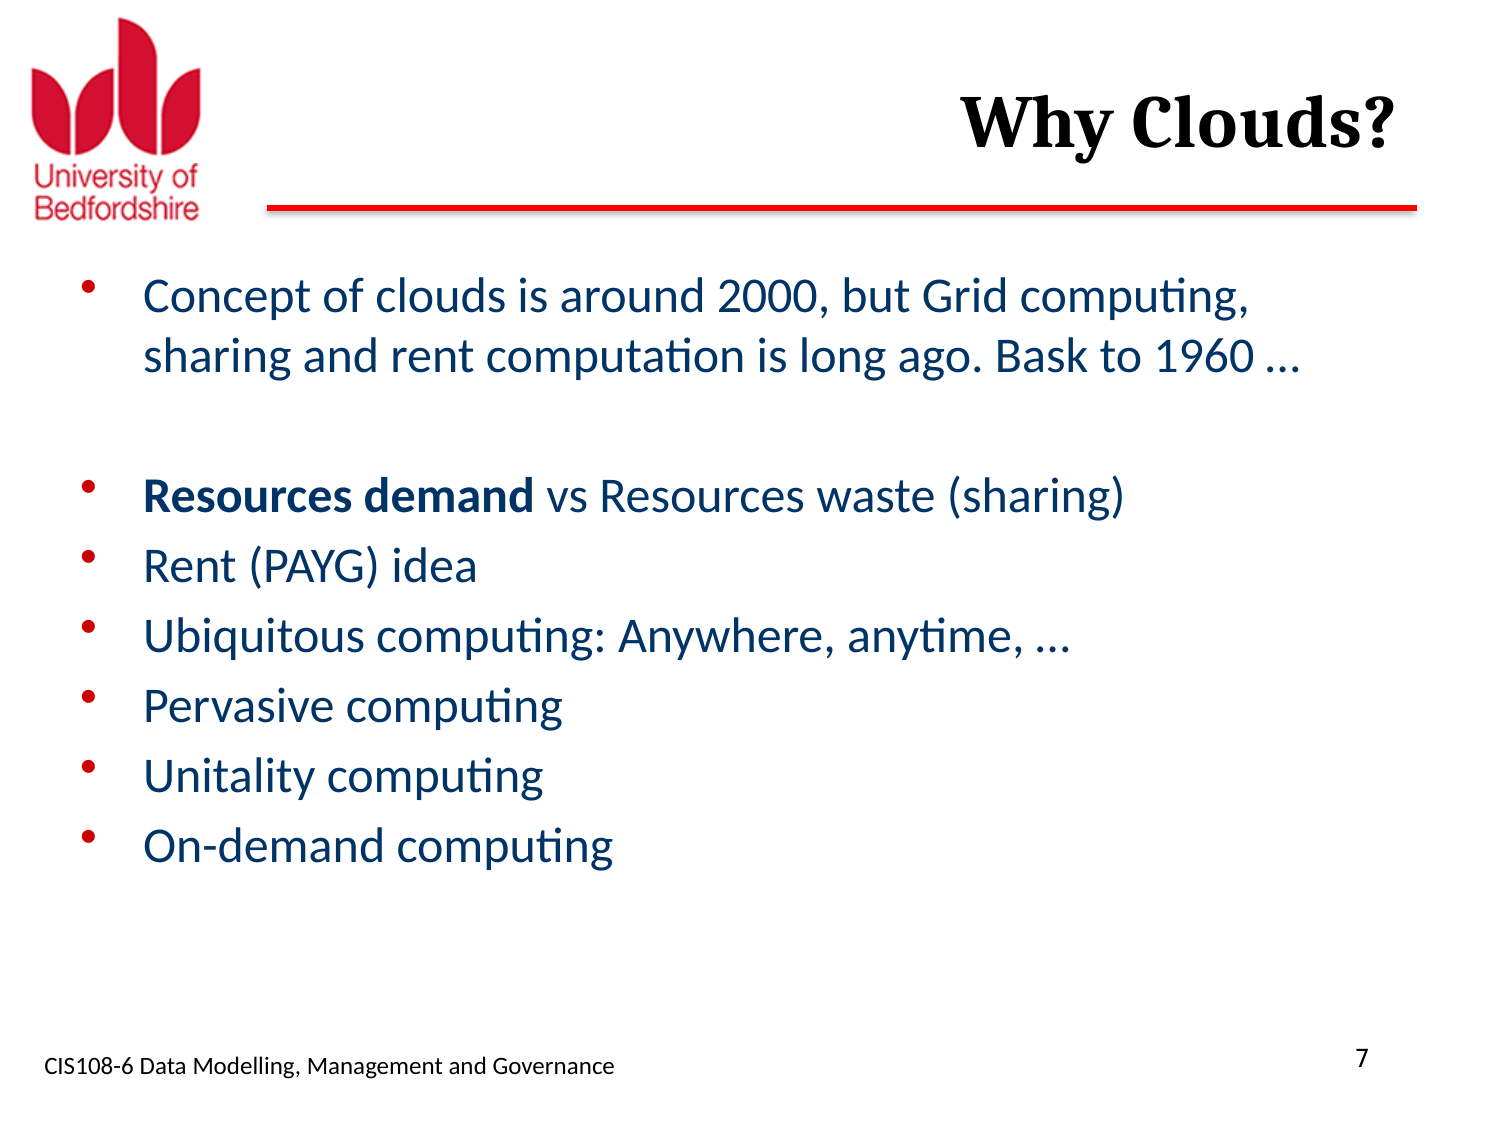

# Why Clouds?
Concept of clouds is around 2000, but Grid computing, sharing and rent computation is long ago. Bask to 1960 …

Resources demand vs Resources waste (sharing)
Rent (PAYG) idea
Ubiquitous computing: Anywhere, anytime, …
Pervasive computing
Unitality computing
On-demand computing

CIS108-6 Data Modelling, Management and Governance